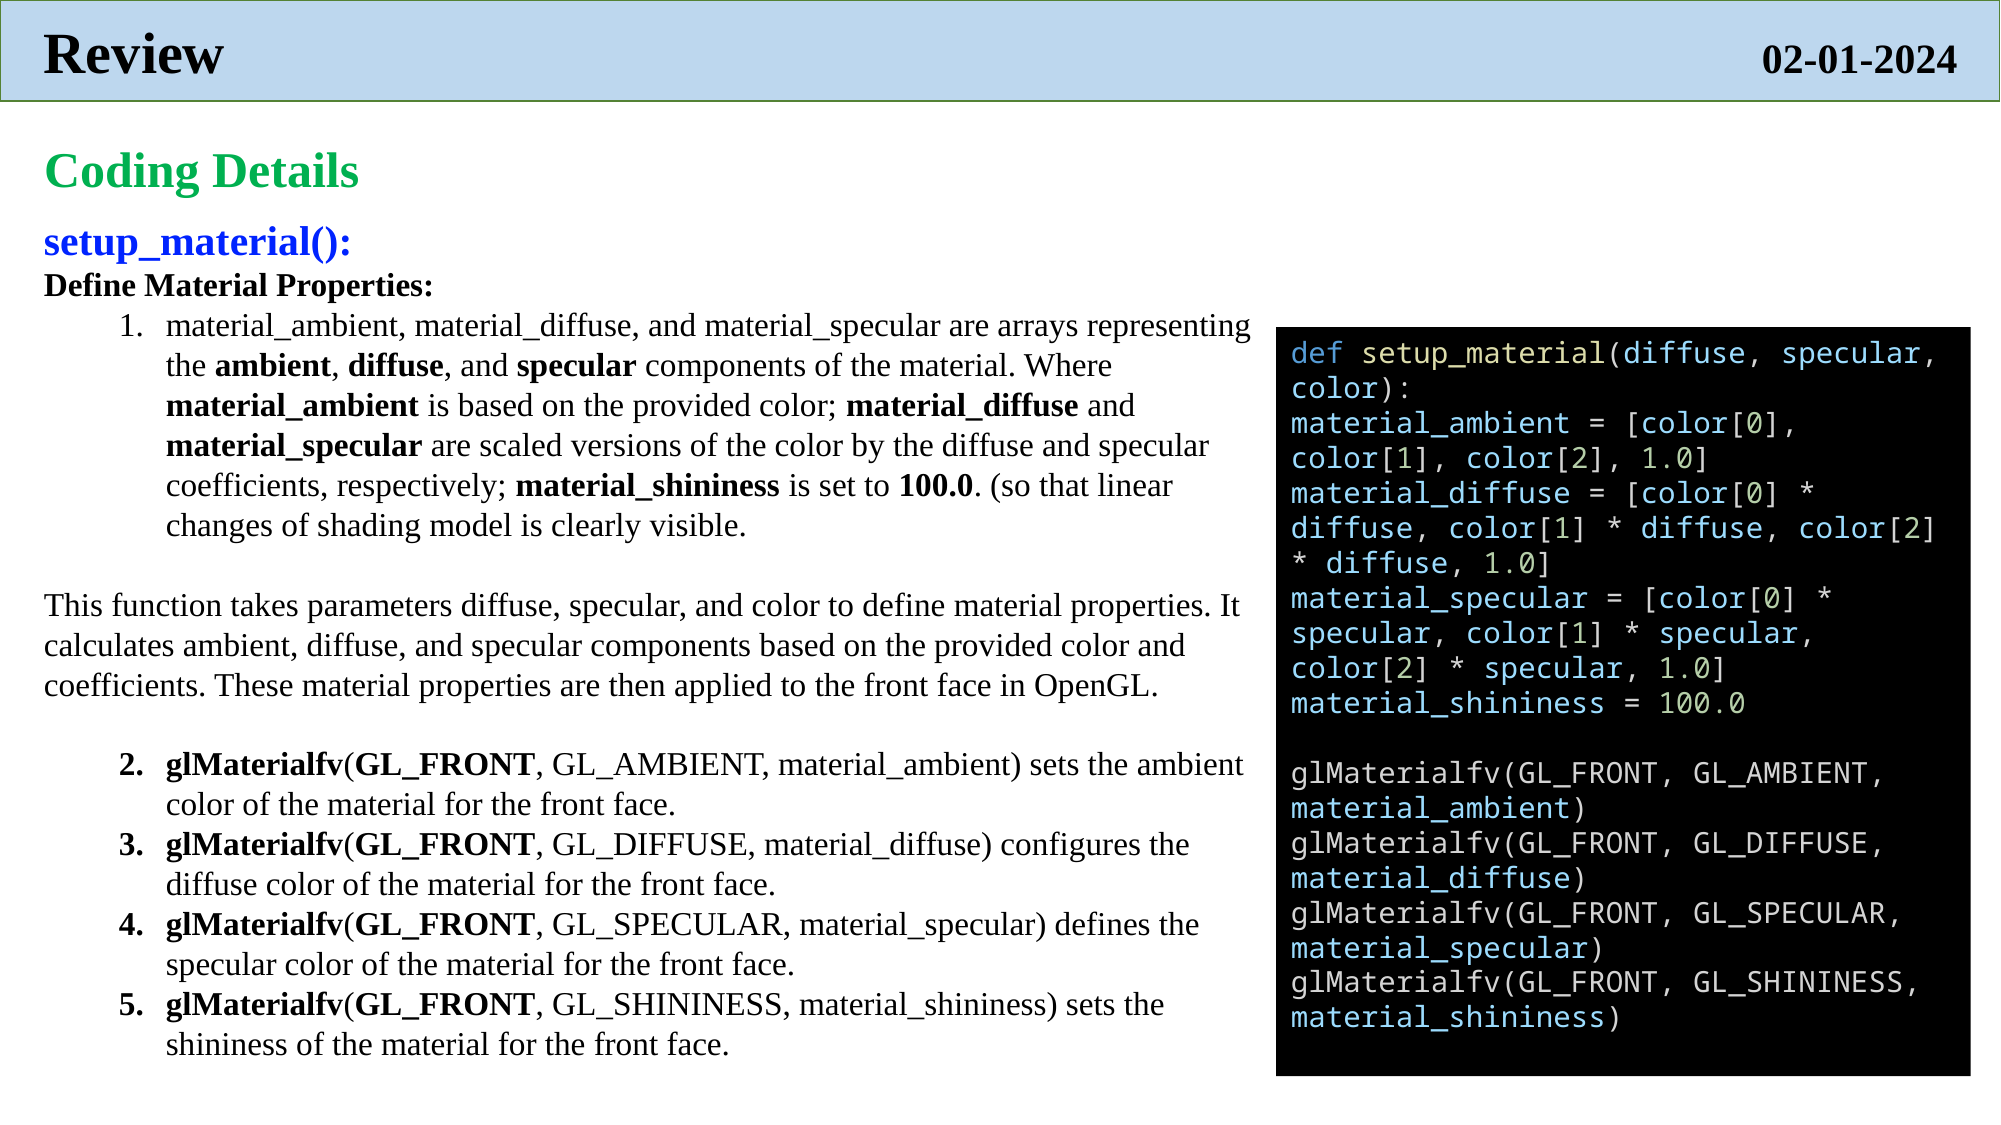

Review                                                                                                          02-01-2024
Coding Details
setup_material():
Define Material Properties:
material_ambient, material_diffuse, and material_specular are arrays representing the ambient, diffuse, and specular components of the material. Where material_ambient is based on the provided color; material_diffuse and material_specular are scaled versions of the color by the diffuse and specular coefficients, respectively; material_shininess is set to 100.0. (so that linear changes of shading model is clearly visible.

This function takes parameters diffuse, specular, and color to define material properties. It calculates ambient, diffuse, and specular components based on the provided color and coefficients. These material properties are then applied to the front face in OpenGL.

glMaterialfv(GL_FRONT, GL_AMBIENT, material_ambient) sets the ambient color of the material for the front face.
glMaterialfv(GL_FRONT, GL_DIFFUSE, material_diffuse) configures the diffuse color of the material for the front face.
glMaterialfv(GL_FRONT, GL_SPECULAR, material_specular) defines the specular color of the material for the front face.
glMaterialfv(GL_FRONT, GL_SHININESS, material_shininess) sets the shininess of the material for the front face.

def setup_material(diffuse, specular, color):
material_ambient = [color[0], color[1], color[2], 1.0]
material_diffuse = [color[0] * diffuse, color[1] * diffuse, color[2] * diffuse, 1.0]
material_specular = [color[0] * specular, color[1] * specular, color[2] * specular, 1.0]
material_shininess = 100.0
glMaterialfv(GL_FRONT, GL_AMBIENT, material_ambient)
glMaterialfv(GL_FRONT, GL_DIFFUSE, material_diffuse)
glMaterialfv(GL_FRONT, GL_SPECULAR, material_specular)
glMaterialfv(GL_FRONT, GL_SHININESS, material_shininess)